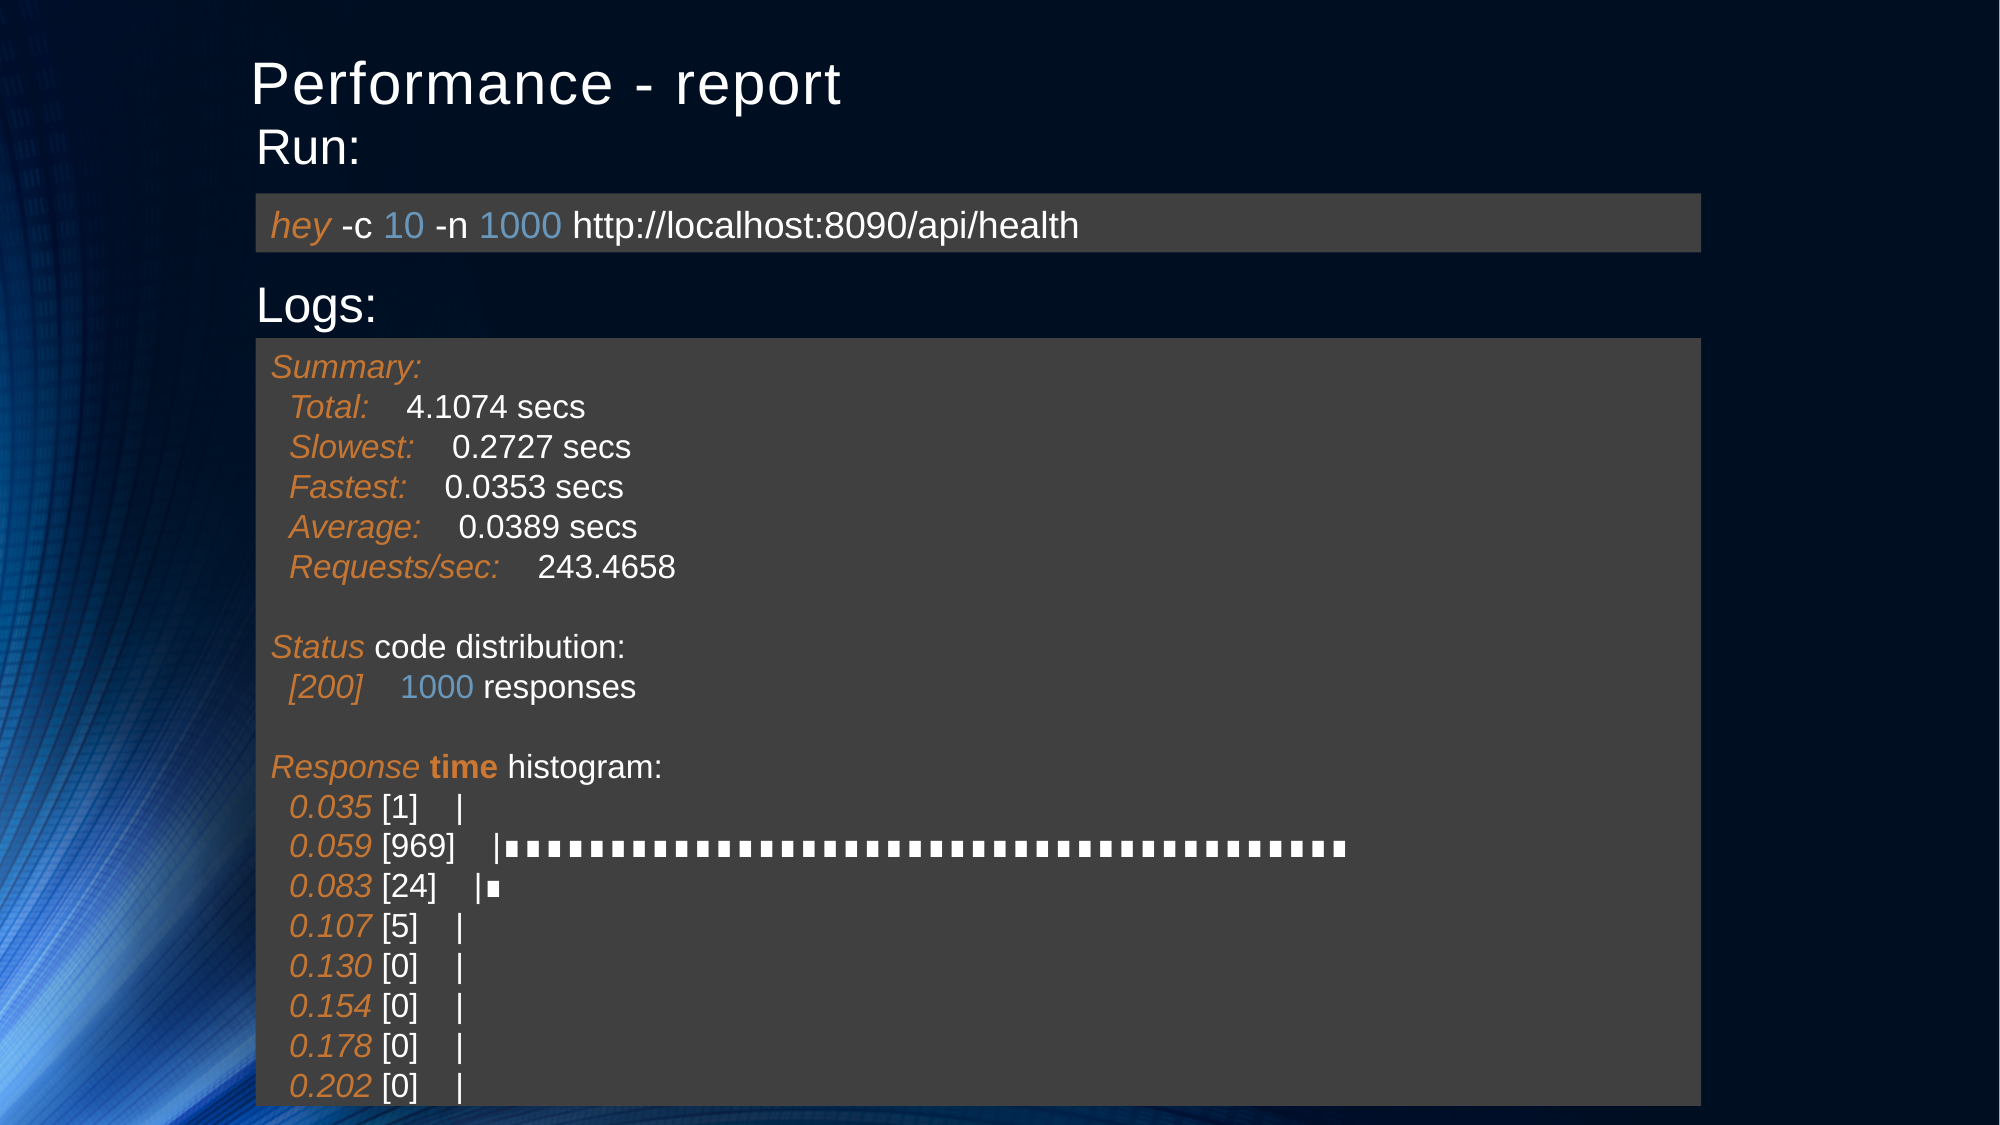

# Performance - report
Run:

Logs:

hey -c 10 -n 1000 http://localhost:8090/api/health
Summary:
  Total:    4.1074 secs
  Slowest:    0.2727 secs
  Fastest:    0.0353 secs
  Average:    0.0389 secs
  Requests/sec:    243.4658
Status code distribution:
  [200]    1000 responses
Response time histogram:
  0.035 [1]    |
  0.059 [969]    |∎∎∎∎∎∎∎∎∎∎∎∎∎∎∎∎∎∎∎∎∎∎∎∎∎∎∎∎∎∎∎∎∎∎∎∎∎∎∎∎
  0.083 [24]    |∎
  0.107 [5]    |
  0.130 [0]    |
  0.154 [0]    |
  0.178 [0]    |
  0.202 [0]    |